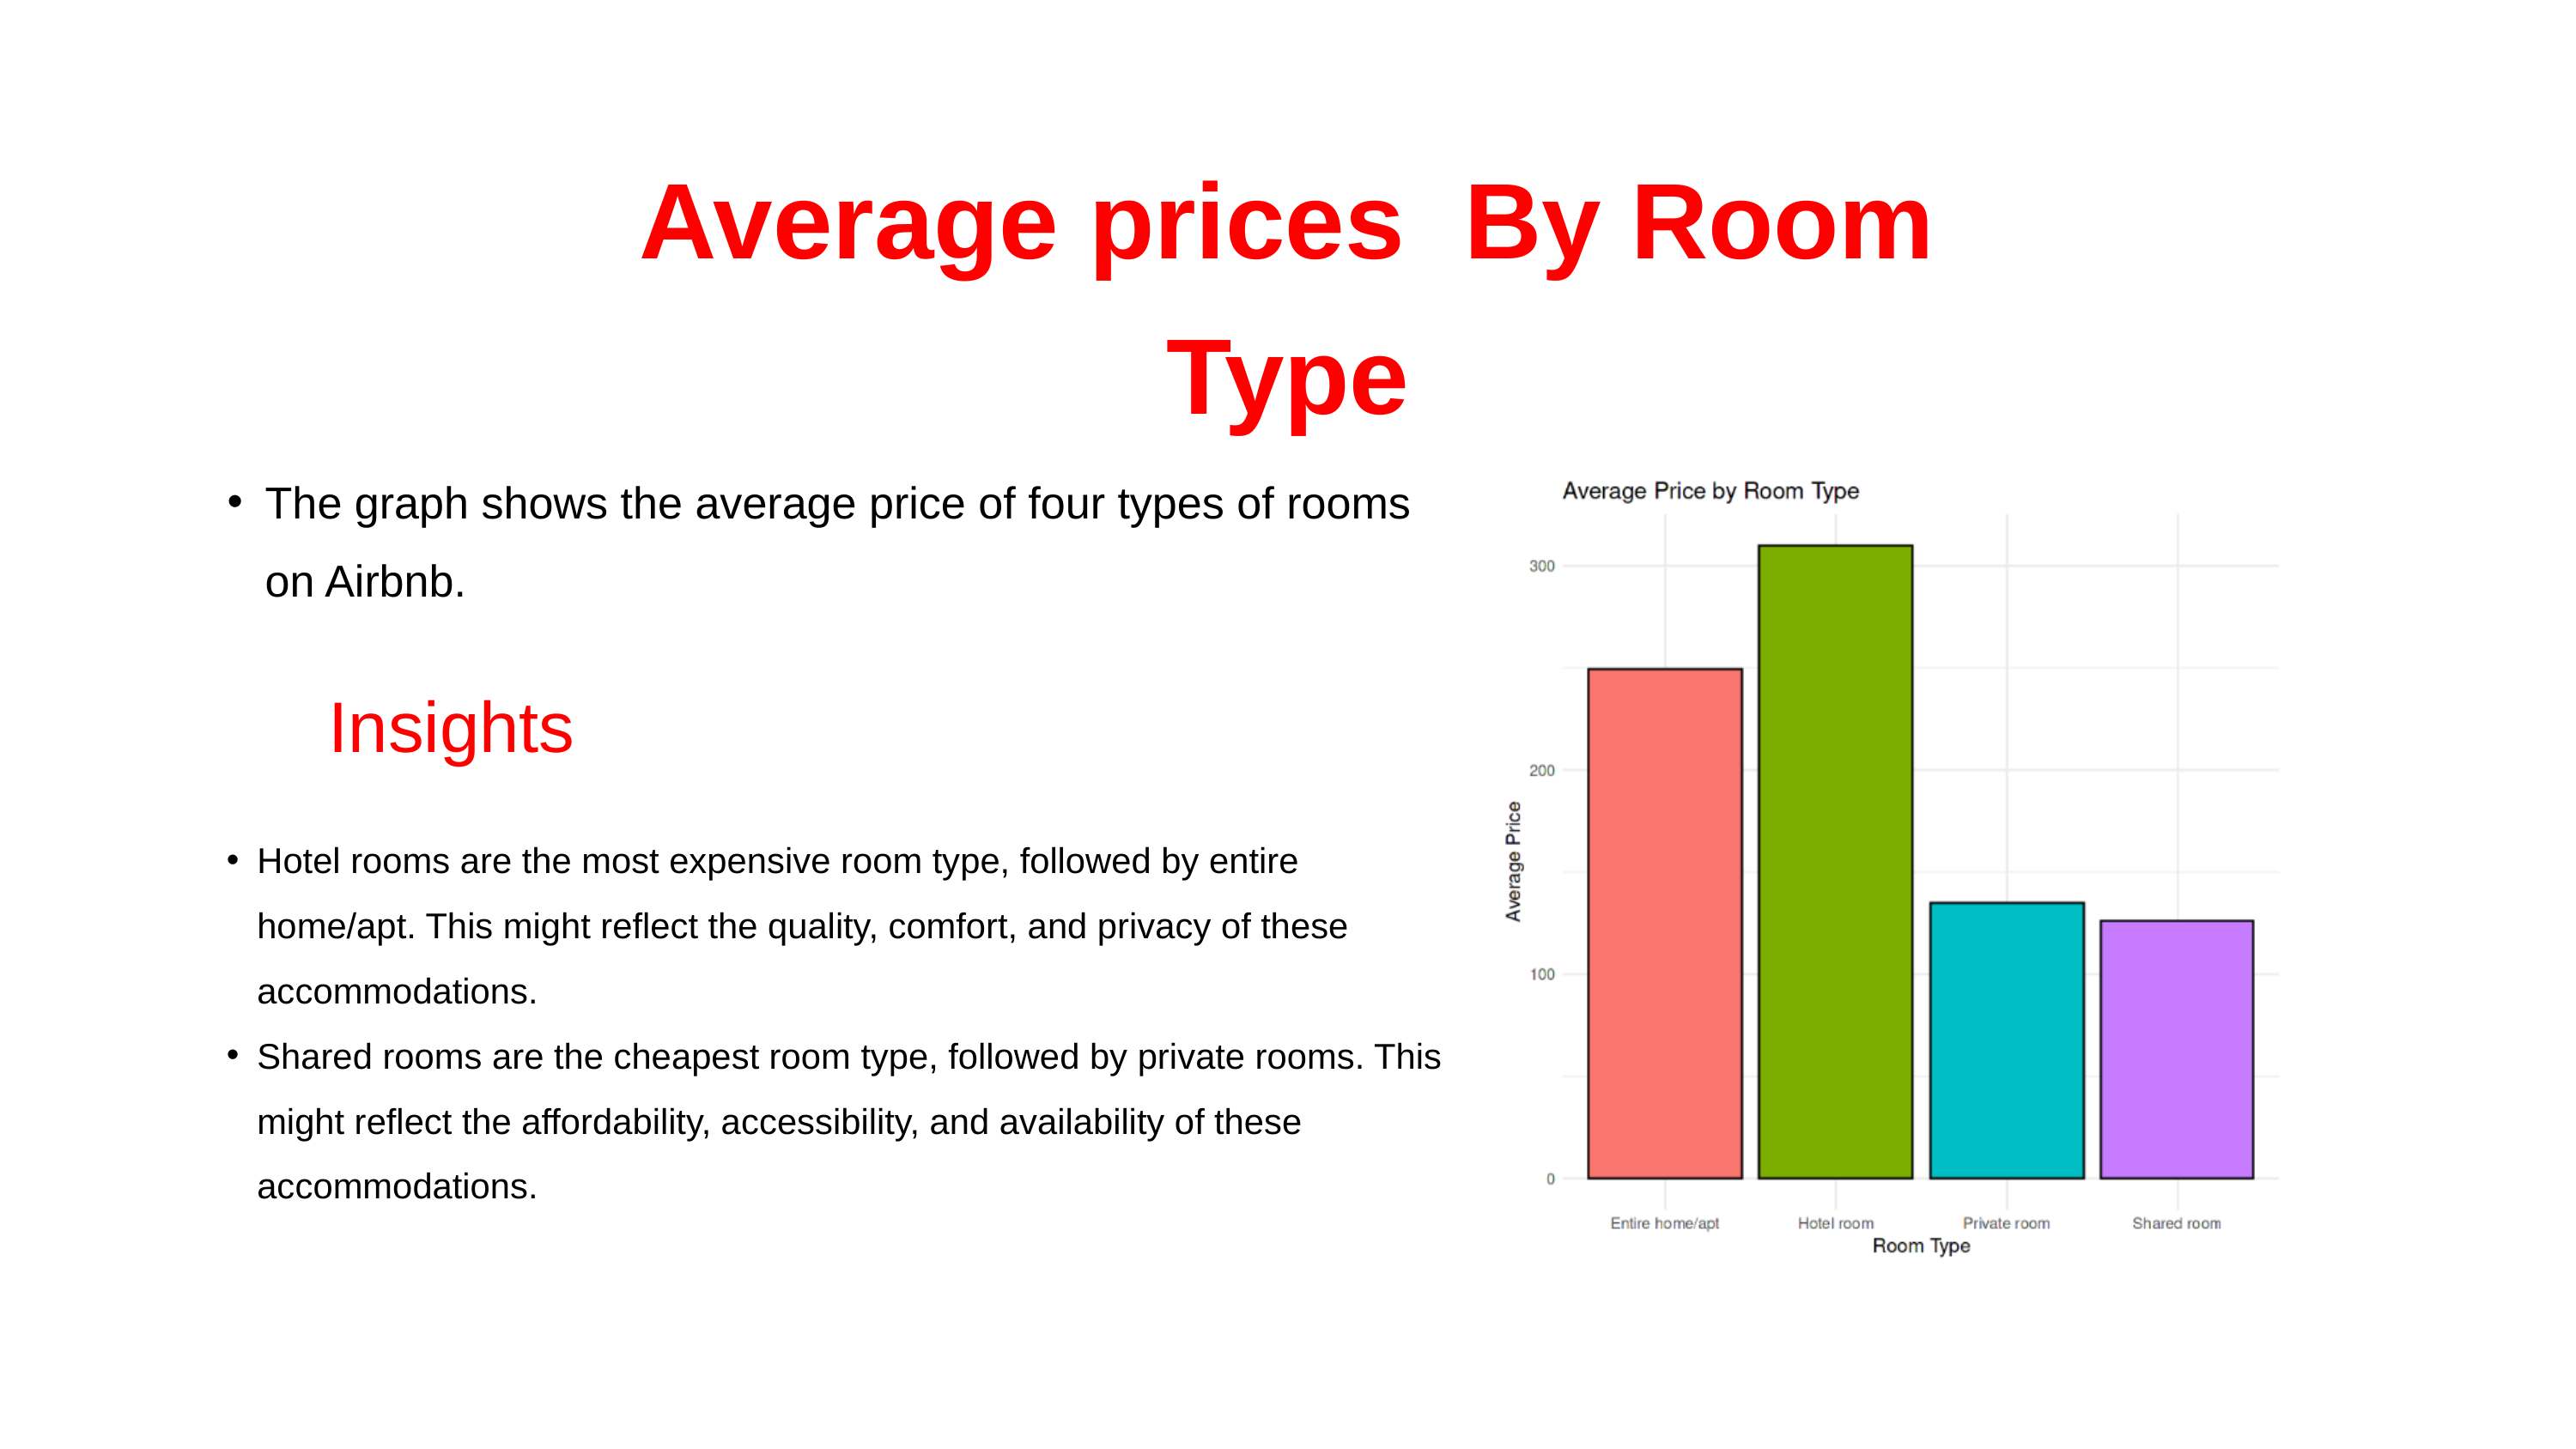

Average prices  By Room Type
The graph shows the average price of four types of rooms on Airbnb.

Insights
Hotel rooms are the most expensive room type, followed by entire home/apt. This might reflect the quality, comfort, and privacy of these accommodations.
Shared rooms are the cheapest room type, followed by private rooms. This might reflect the affordability, accessibility, and availability of these accommodations.